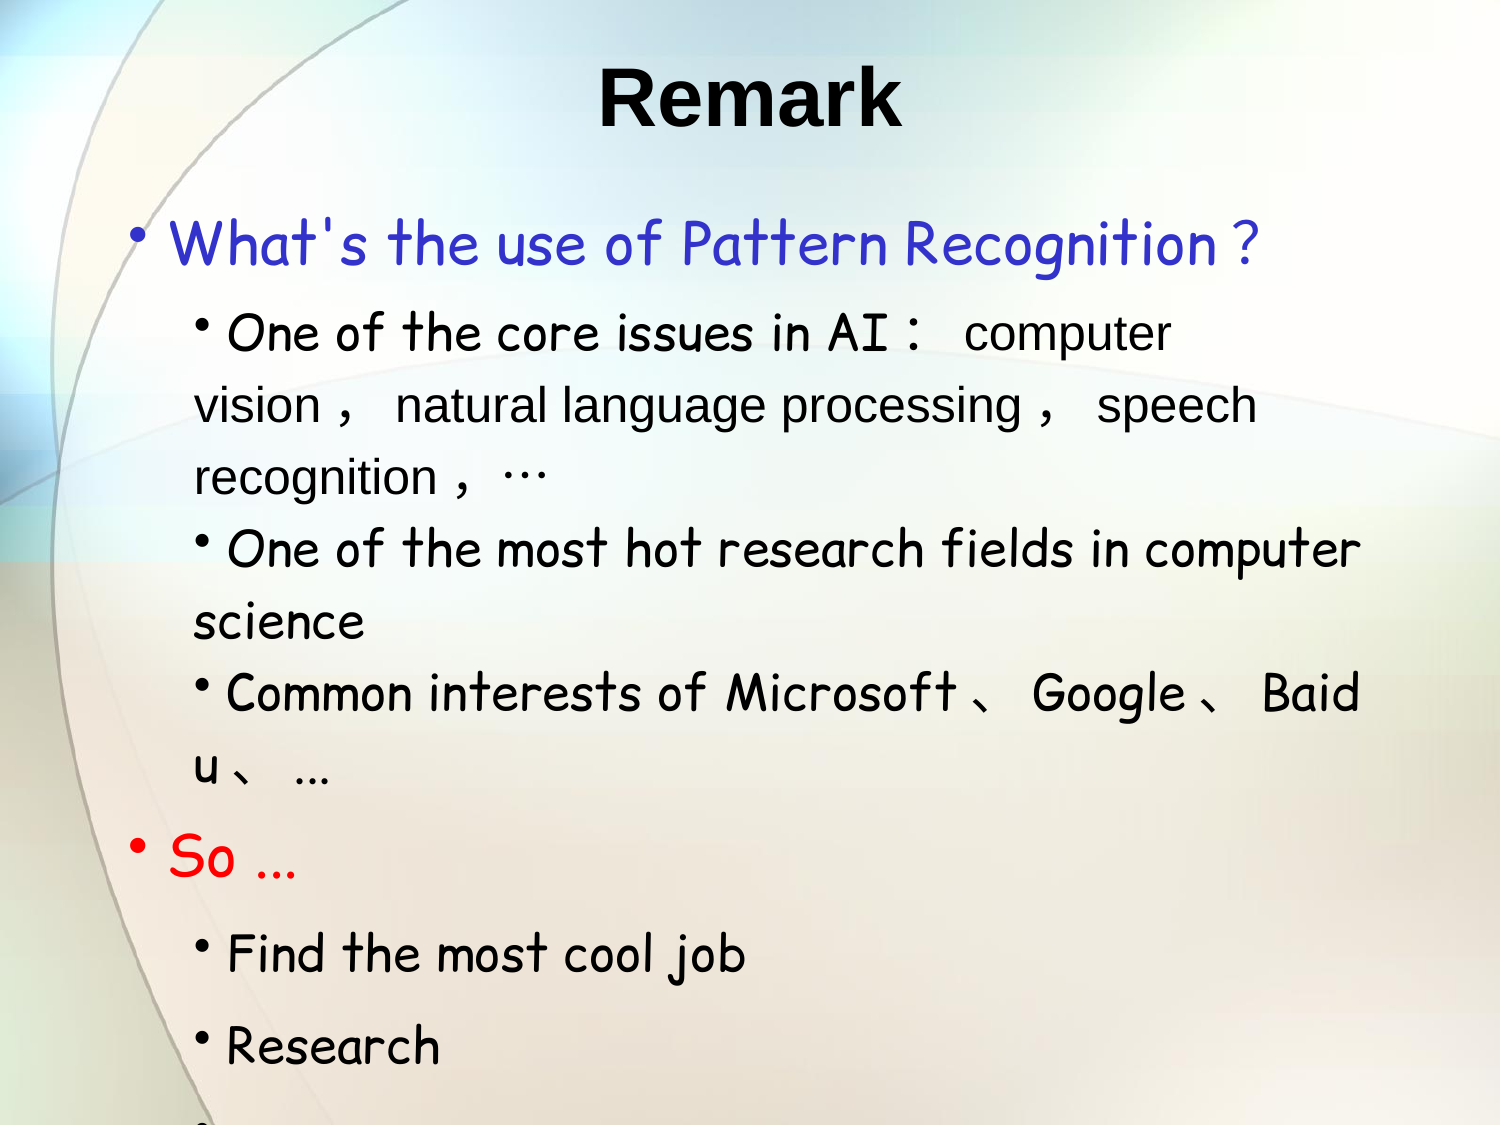

# Remark
 What's the use of Pattern Recognition？
 One of the core issues in AI：computer vision，natural language processing，speech recognition，…
 One of the most hot research fields in computer science
 Common interests of Microsoft、Google、Baidu、...
 So ...
 Find the most cool job
 Research
...